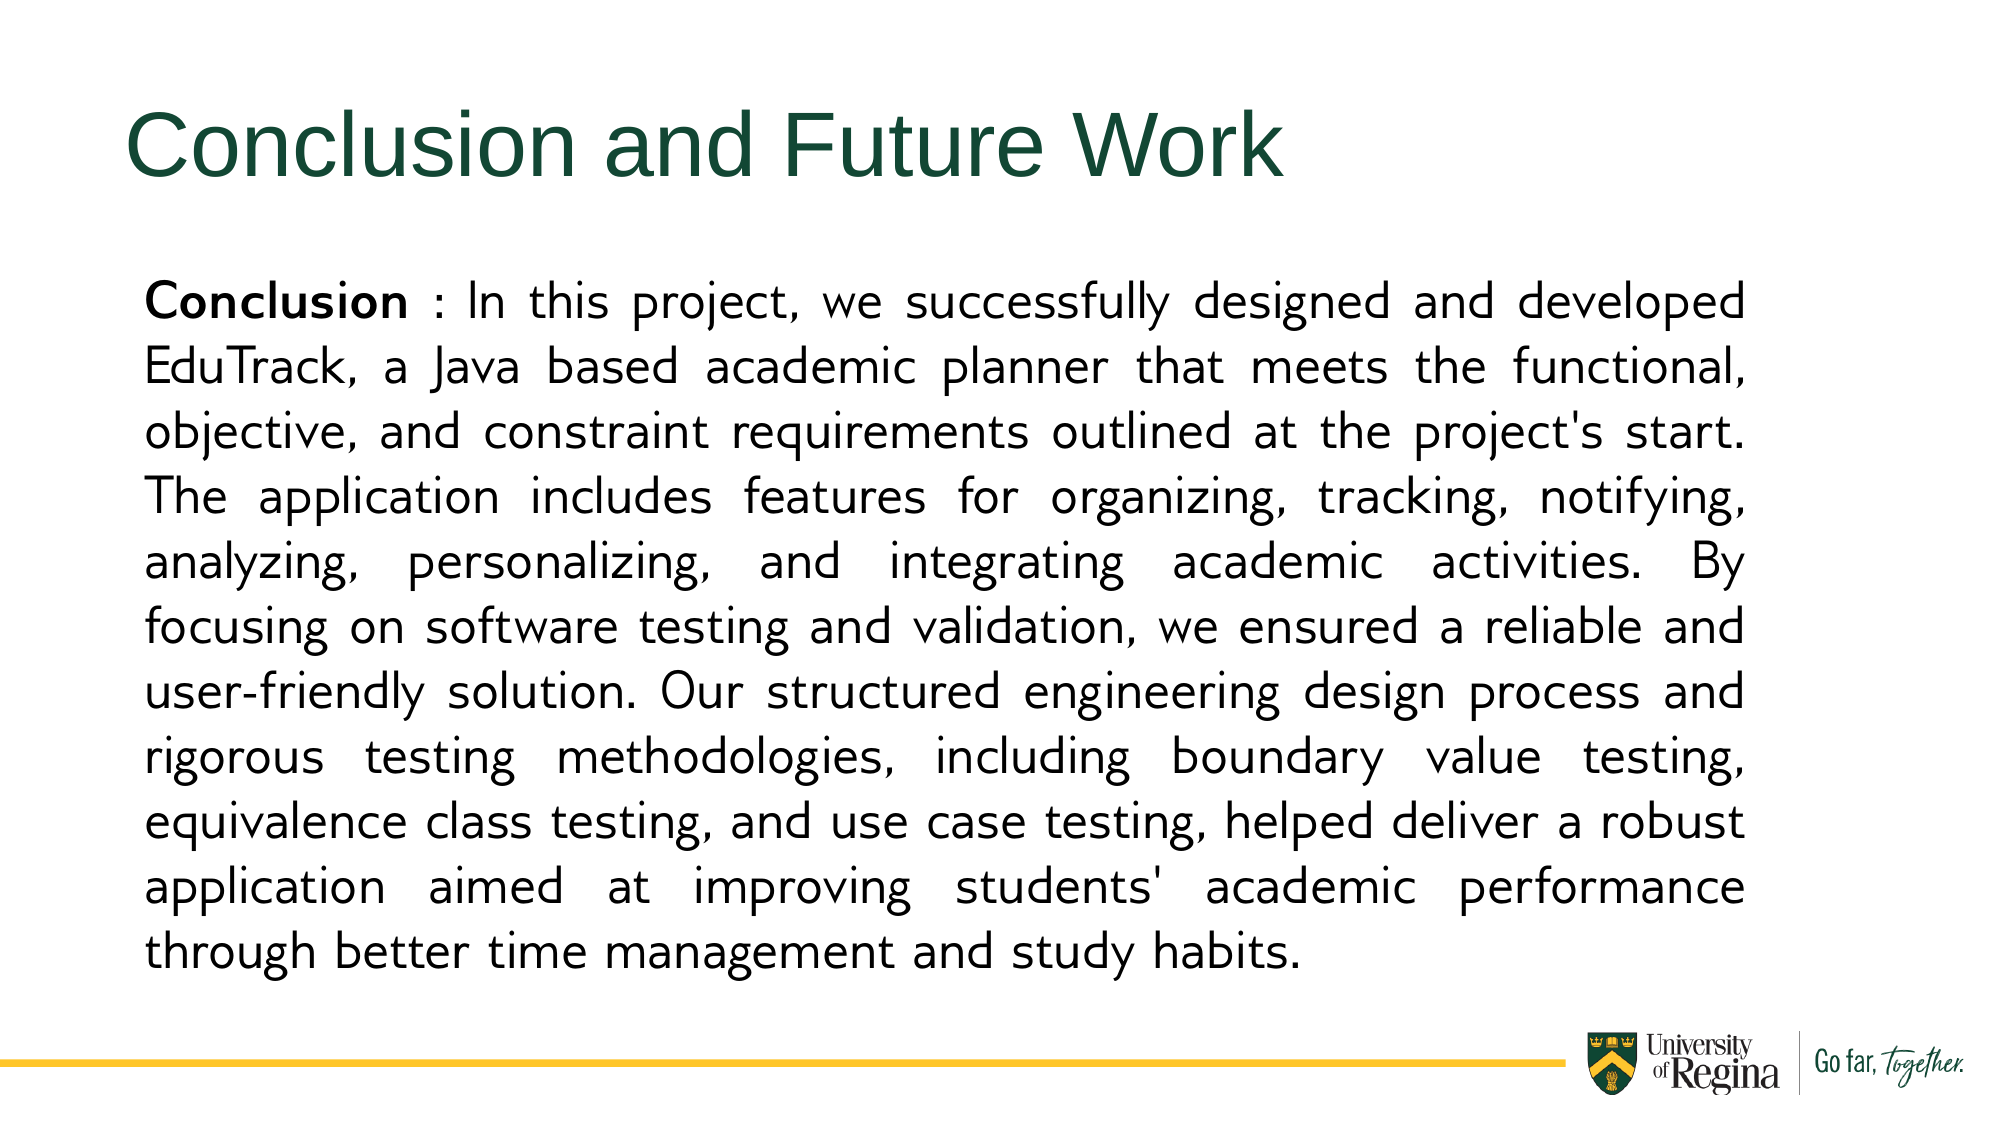

Conclusion and Future Work

Conclusion : In this project, we successfully designed and developed EduTrack, a Java based academic planner that meets the functional, objective, and constraint requirements outlined at the project's start. The application includes features for organizing, tracking, notifying, analyzing, personalizing, and integrating academic activities. By focusing on software testing and validation, we ensured a reliable and user-friendly solution. Our structured engineering design process and rigorous testing methodologies, including boundary value testing, equivalence class testing, and use case testing, helped deliver a robust application aimed at improving students' academic performance through better time management and study habits.